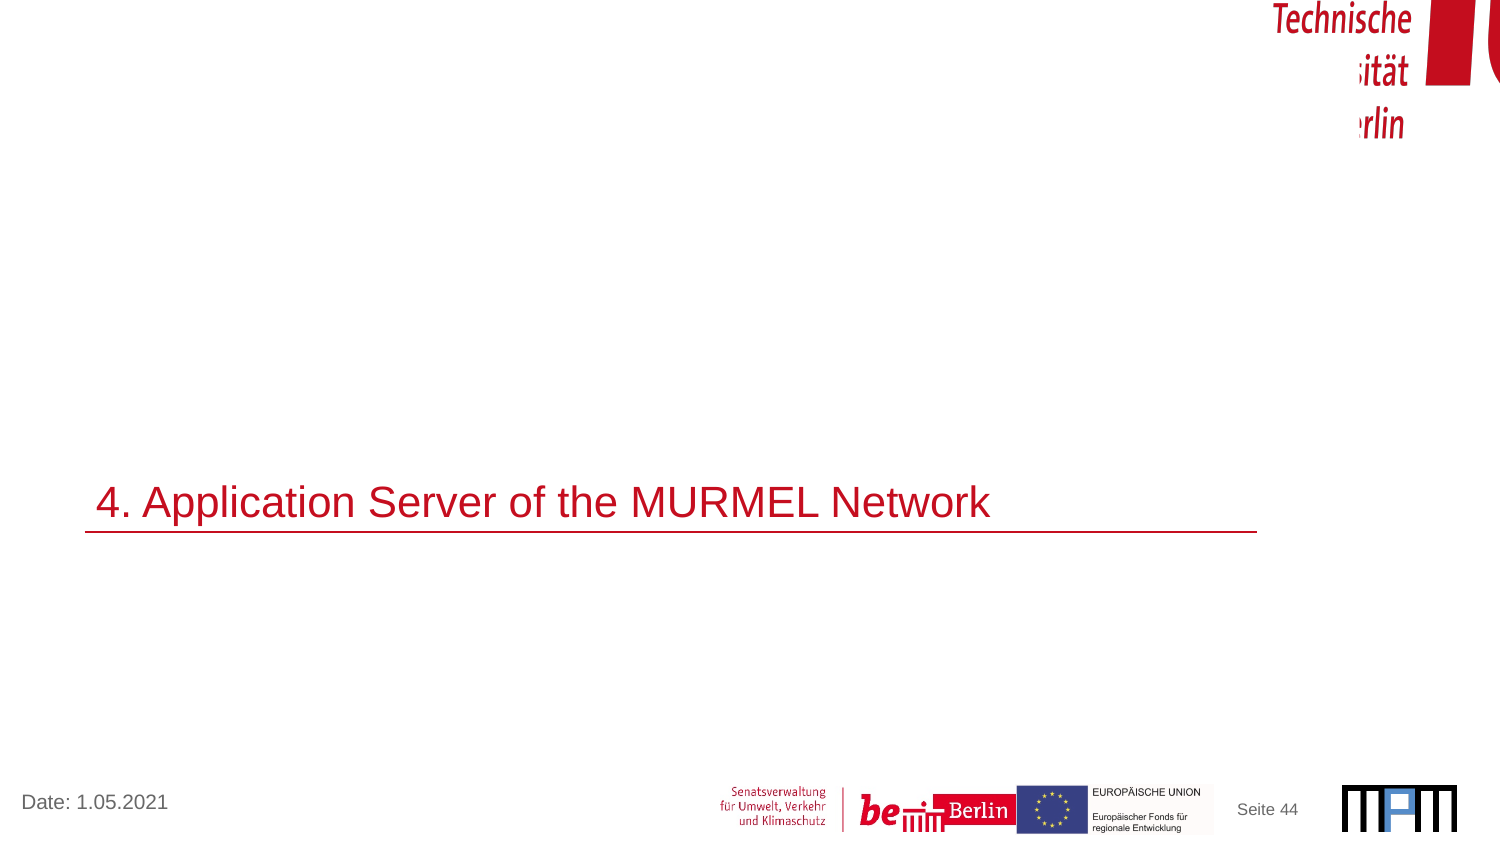

4. Application Server of the MURMEL Network
Seite 44